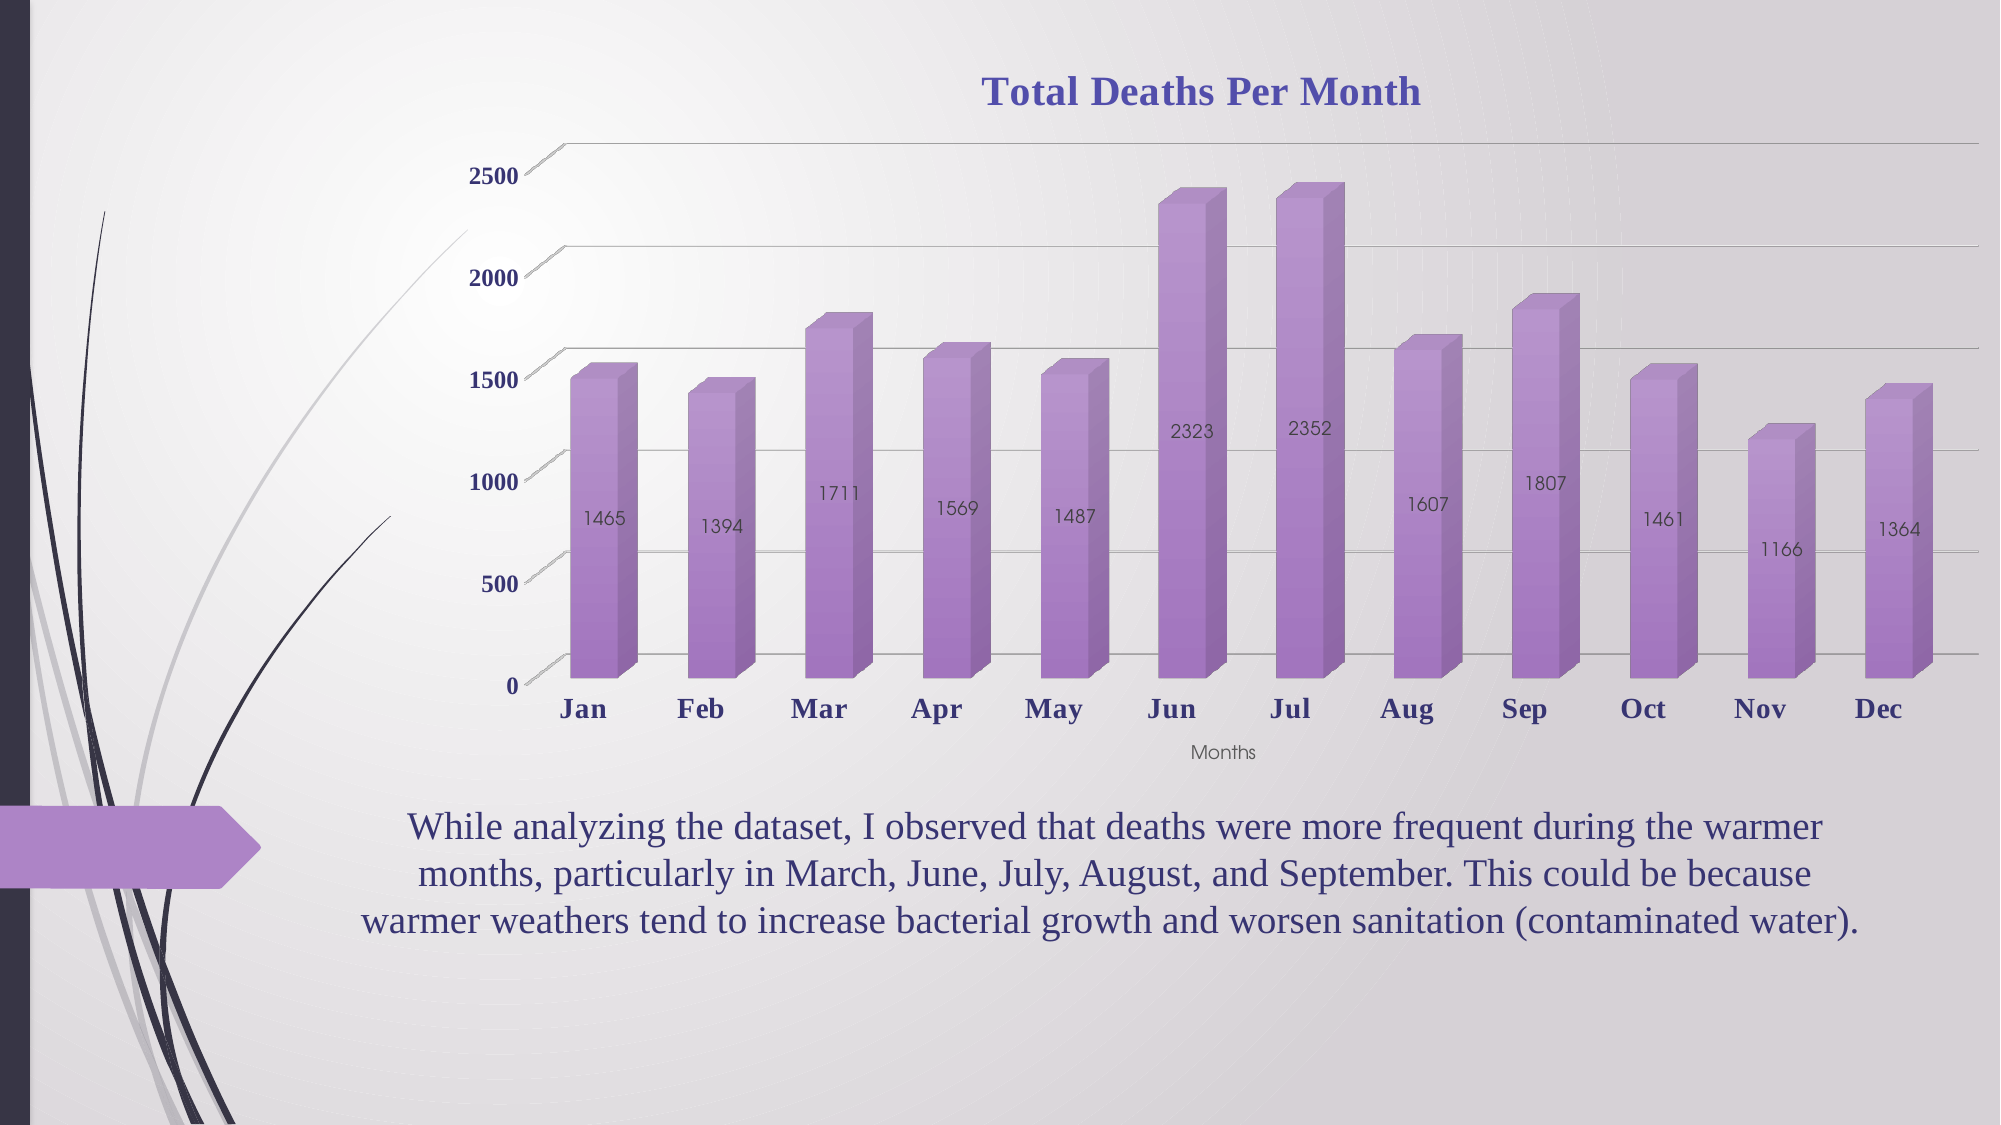

[unsupported chart]

While analyzing the dataset, I observed that deaths were more frequent during the warmer months, particularly in March, June, July, August, and September. This could be because warmer weathers tend to increase bacterial growth and worsen sanitation (contaminated water).